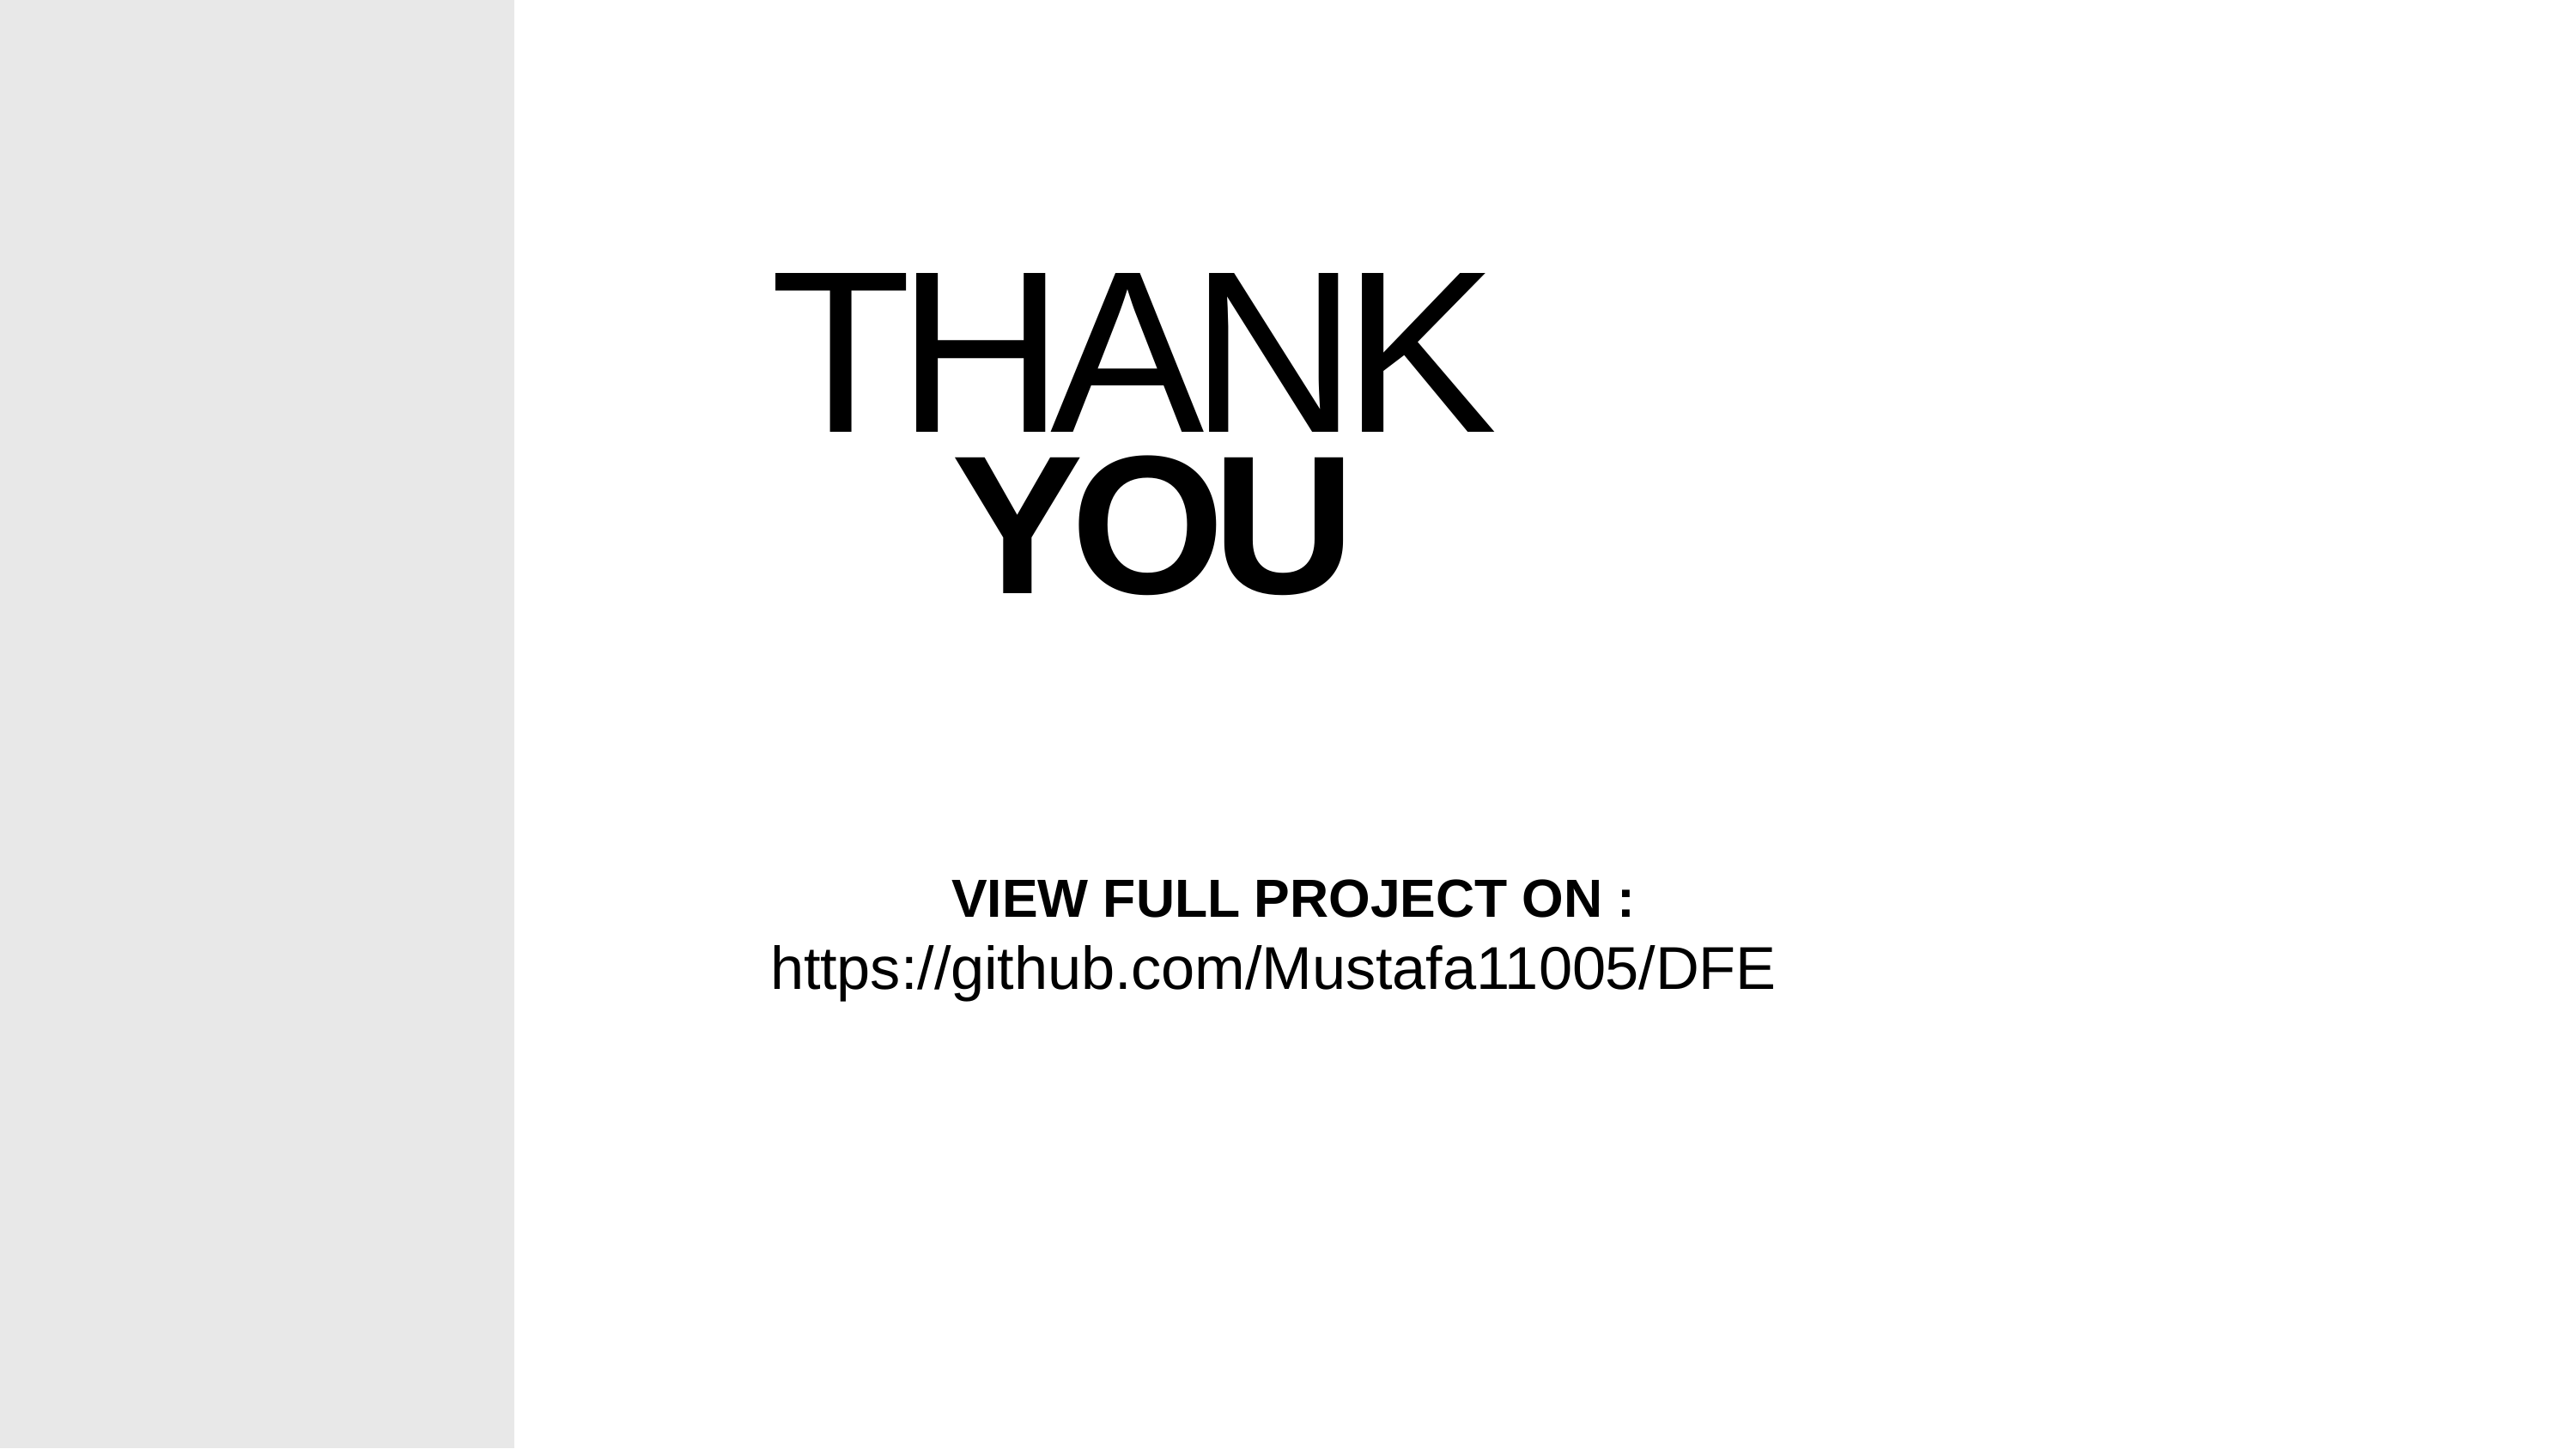

THANK
YOU
VIEW FULL PROJECT ON :
https://github.com/Mustafa11005/DFE